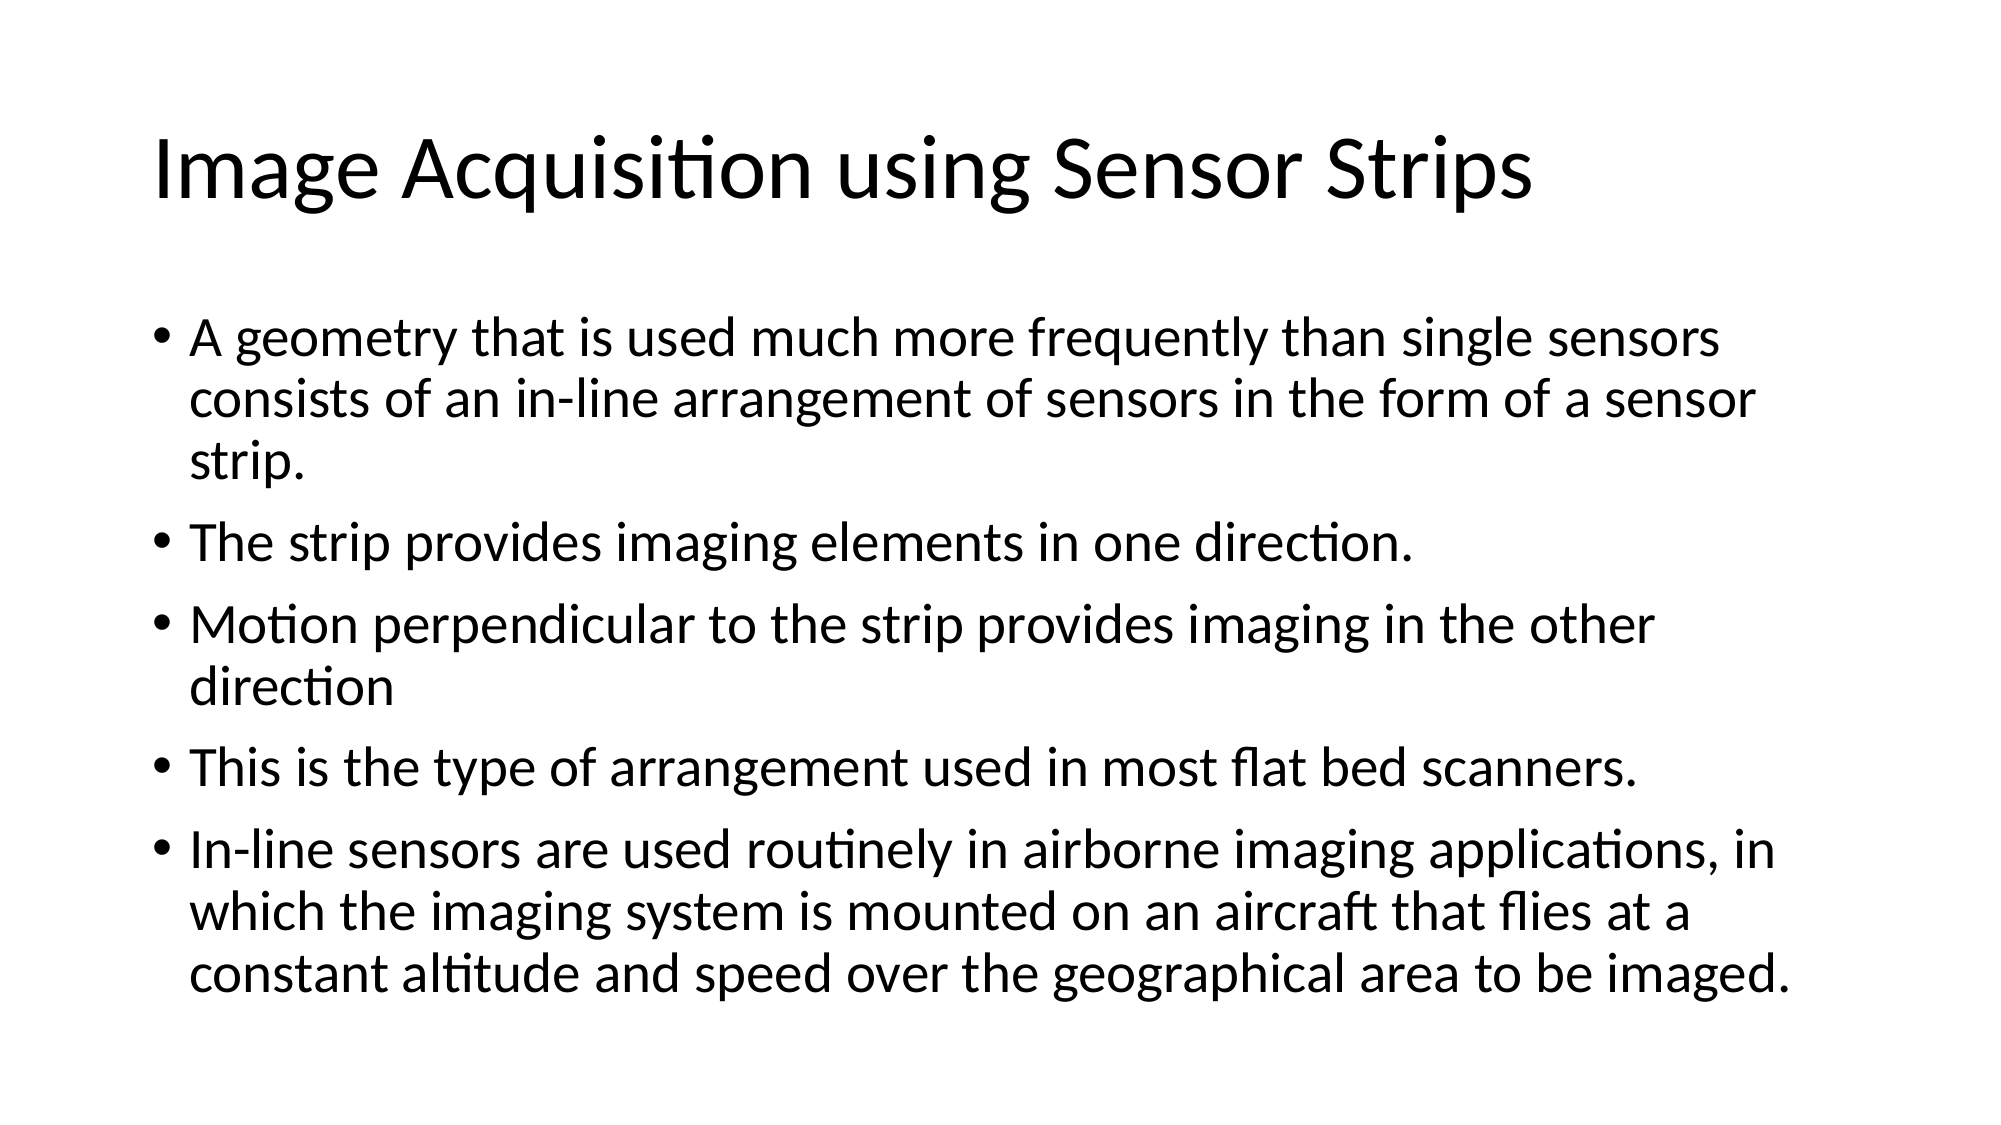

# Image Acquisition using Sensor Strips
A geometry that is used much more frequently than single sensors consists of an in-line arrangement of sensors in the form of a sensor strip.
The strip provides imaging elements in one direction.
Motion perpendicular to the strip provides imaging in the other direction
This is the type of arrangement used in most flat bed scanners.
In-line sensors are used routinely in airborne imaging applications, in which the imaging system is mounted on an aircraft that flies at a constant altitude and speed over the geographical area to be imaged.